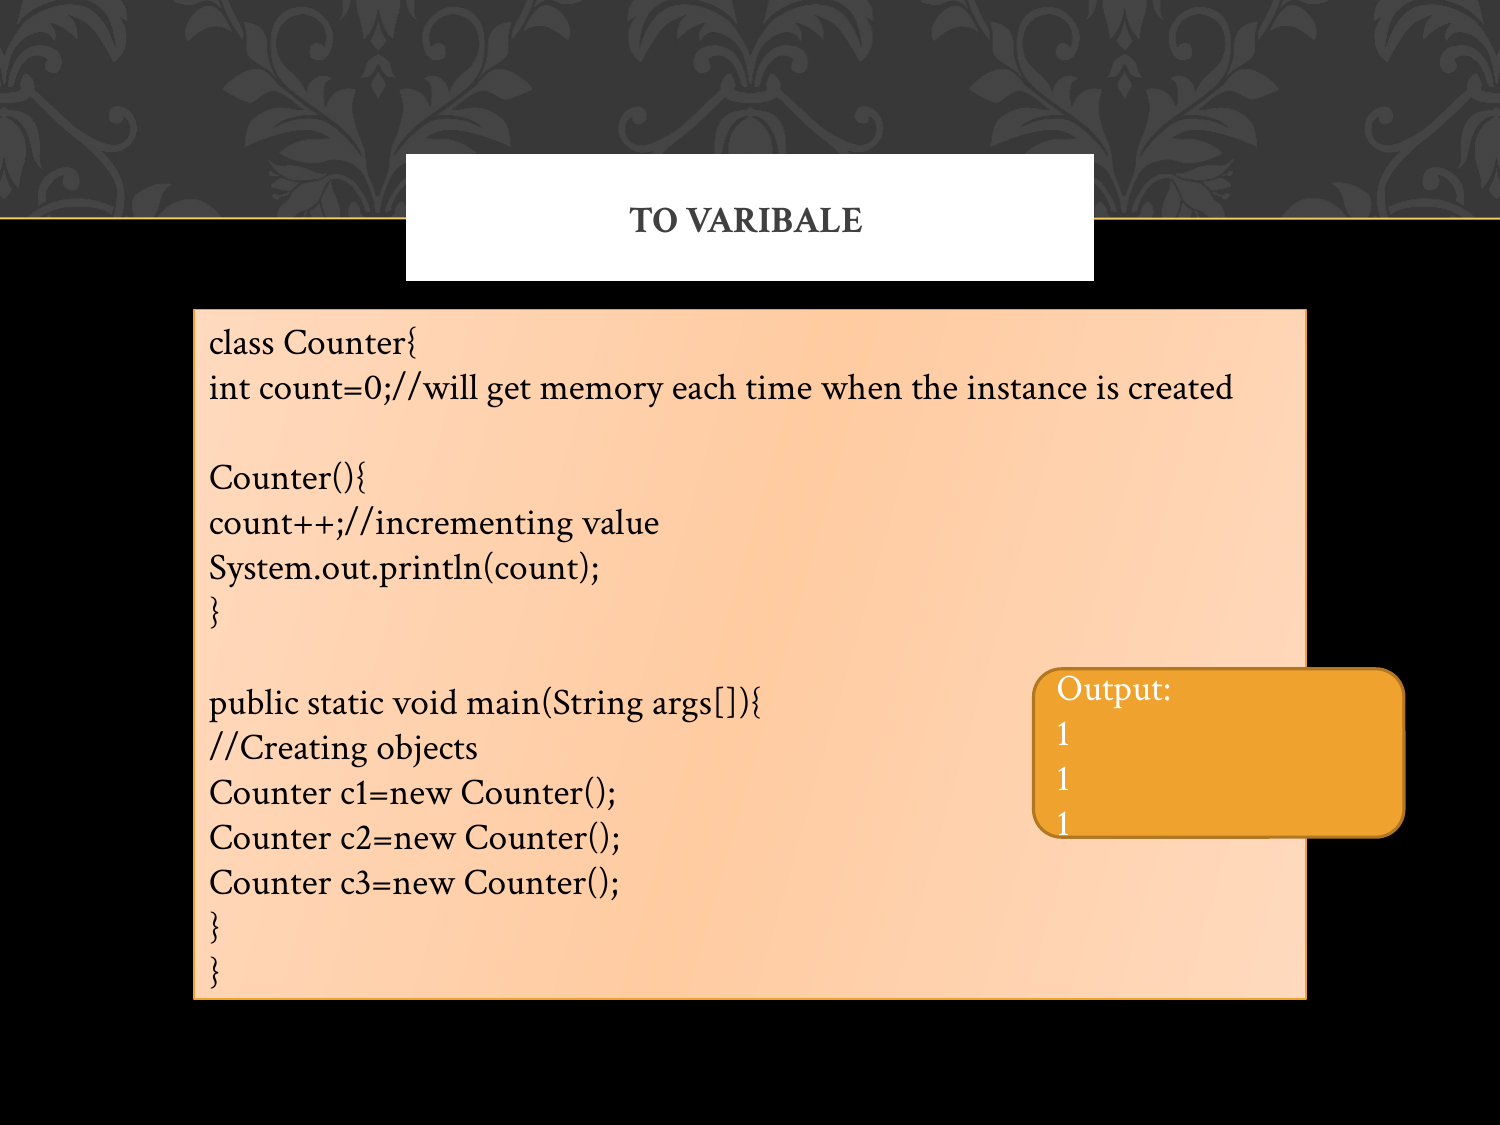

# to varibale
class Counter{
int count=0;//will get memory each time when the instance is created

Counter(){
count++;//incrementing value
System.out.println(count);
}

public static void main(String args[]){
//Creating objects
Counter c1=new Counter();
Counter c2=new Counter();
Counter c3=new Counter();
}
}

Output:
1
1
1